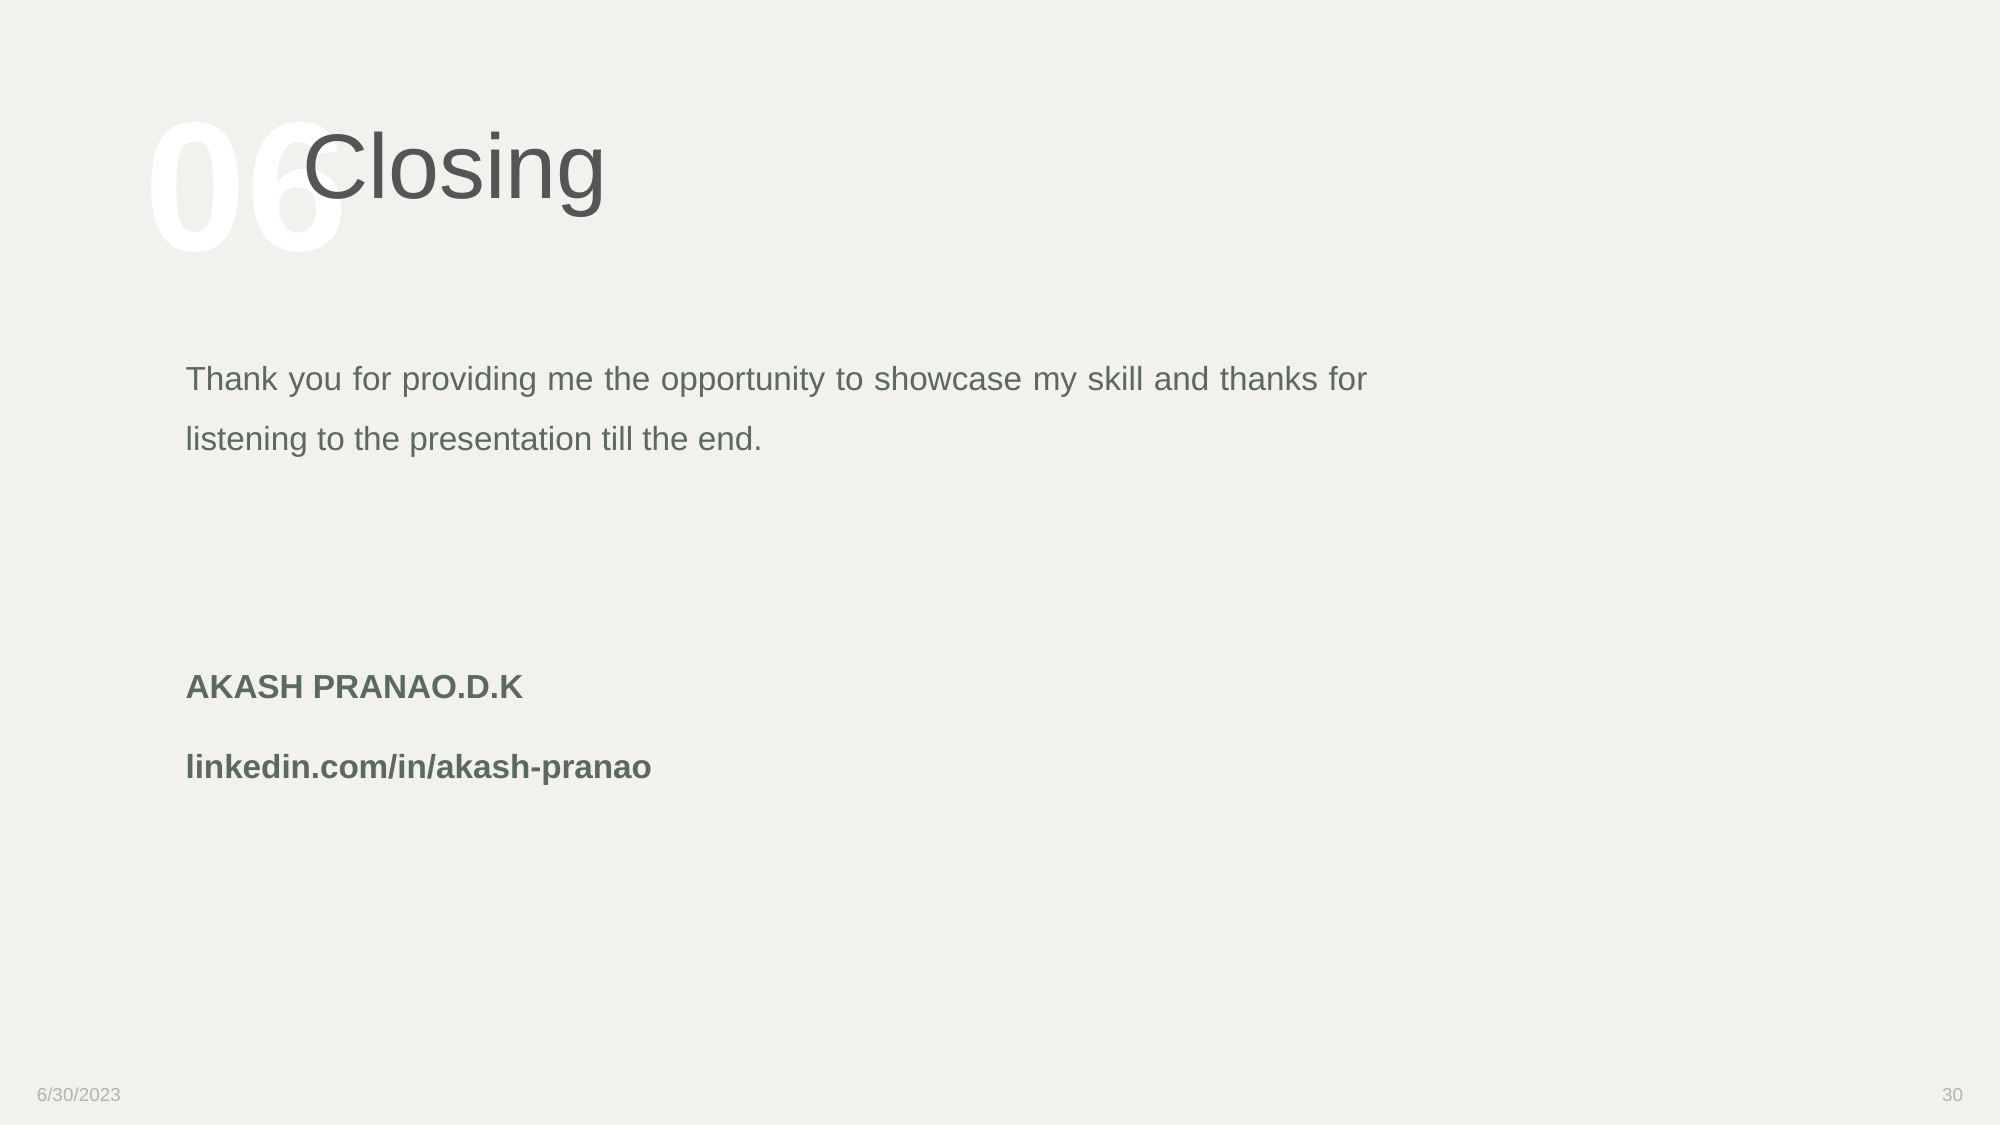

# Closing
06
Thank you for providing me the opportunity to showcase my skill and thanks for listening to the presentation till the end.
AKASH PRANAO.D.K
linkedin.com/in/akash-pranao
6/30/2023
30